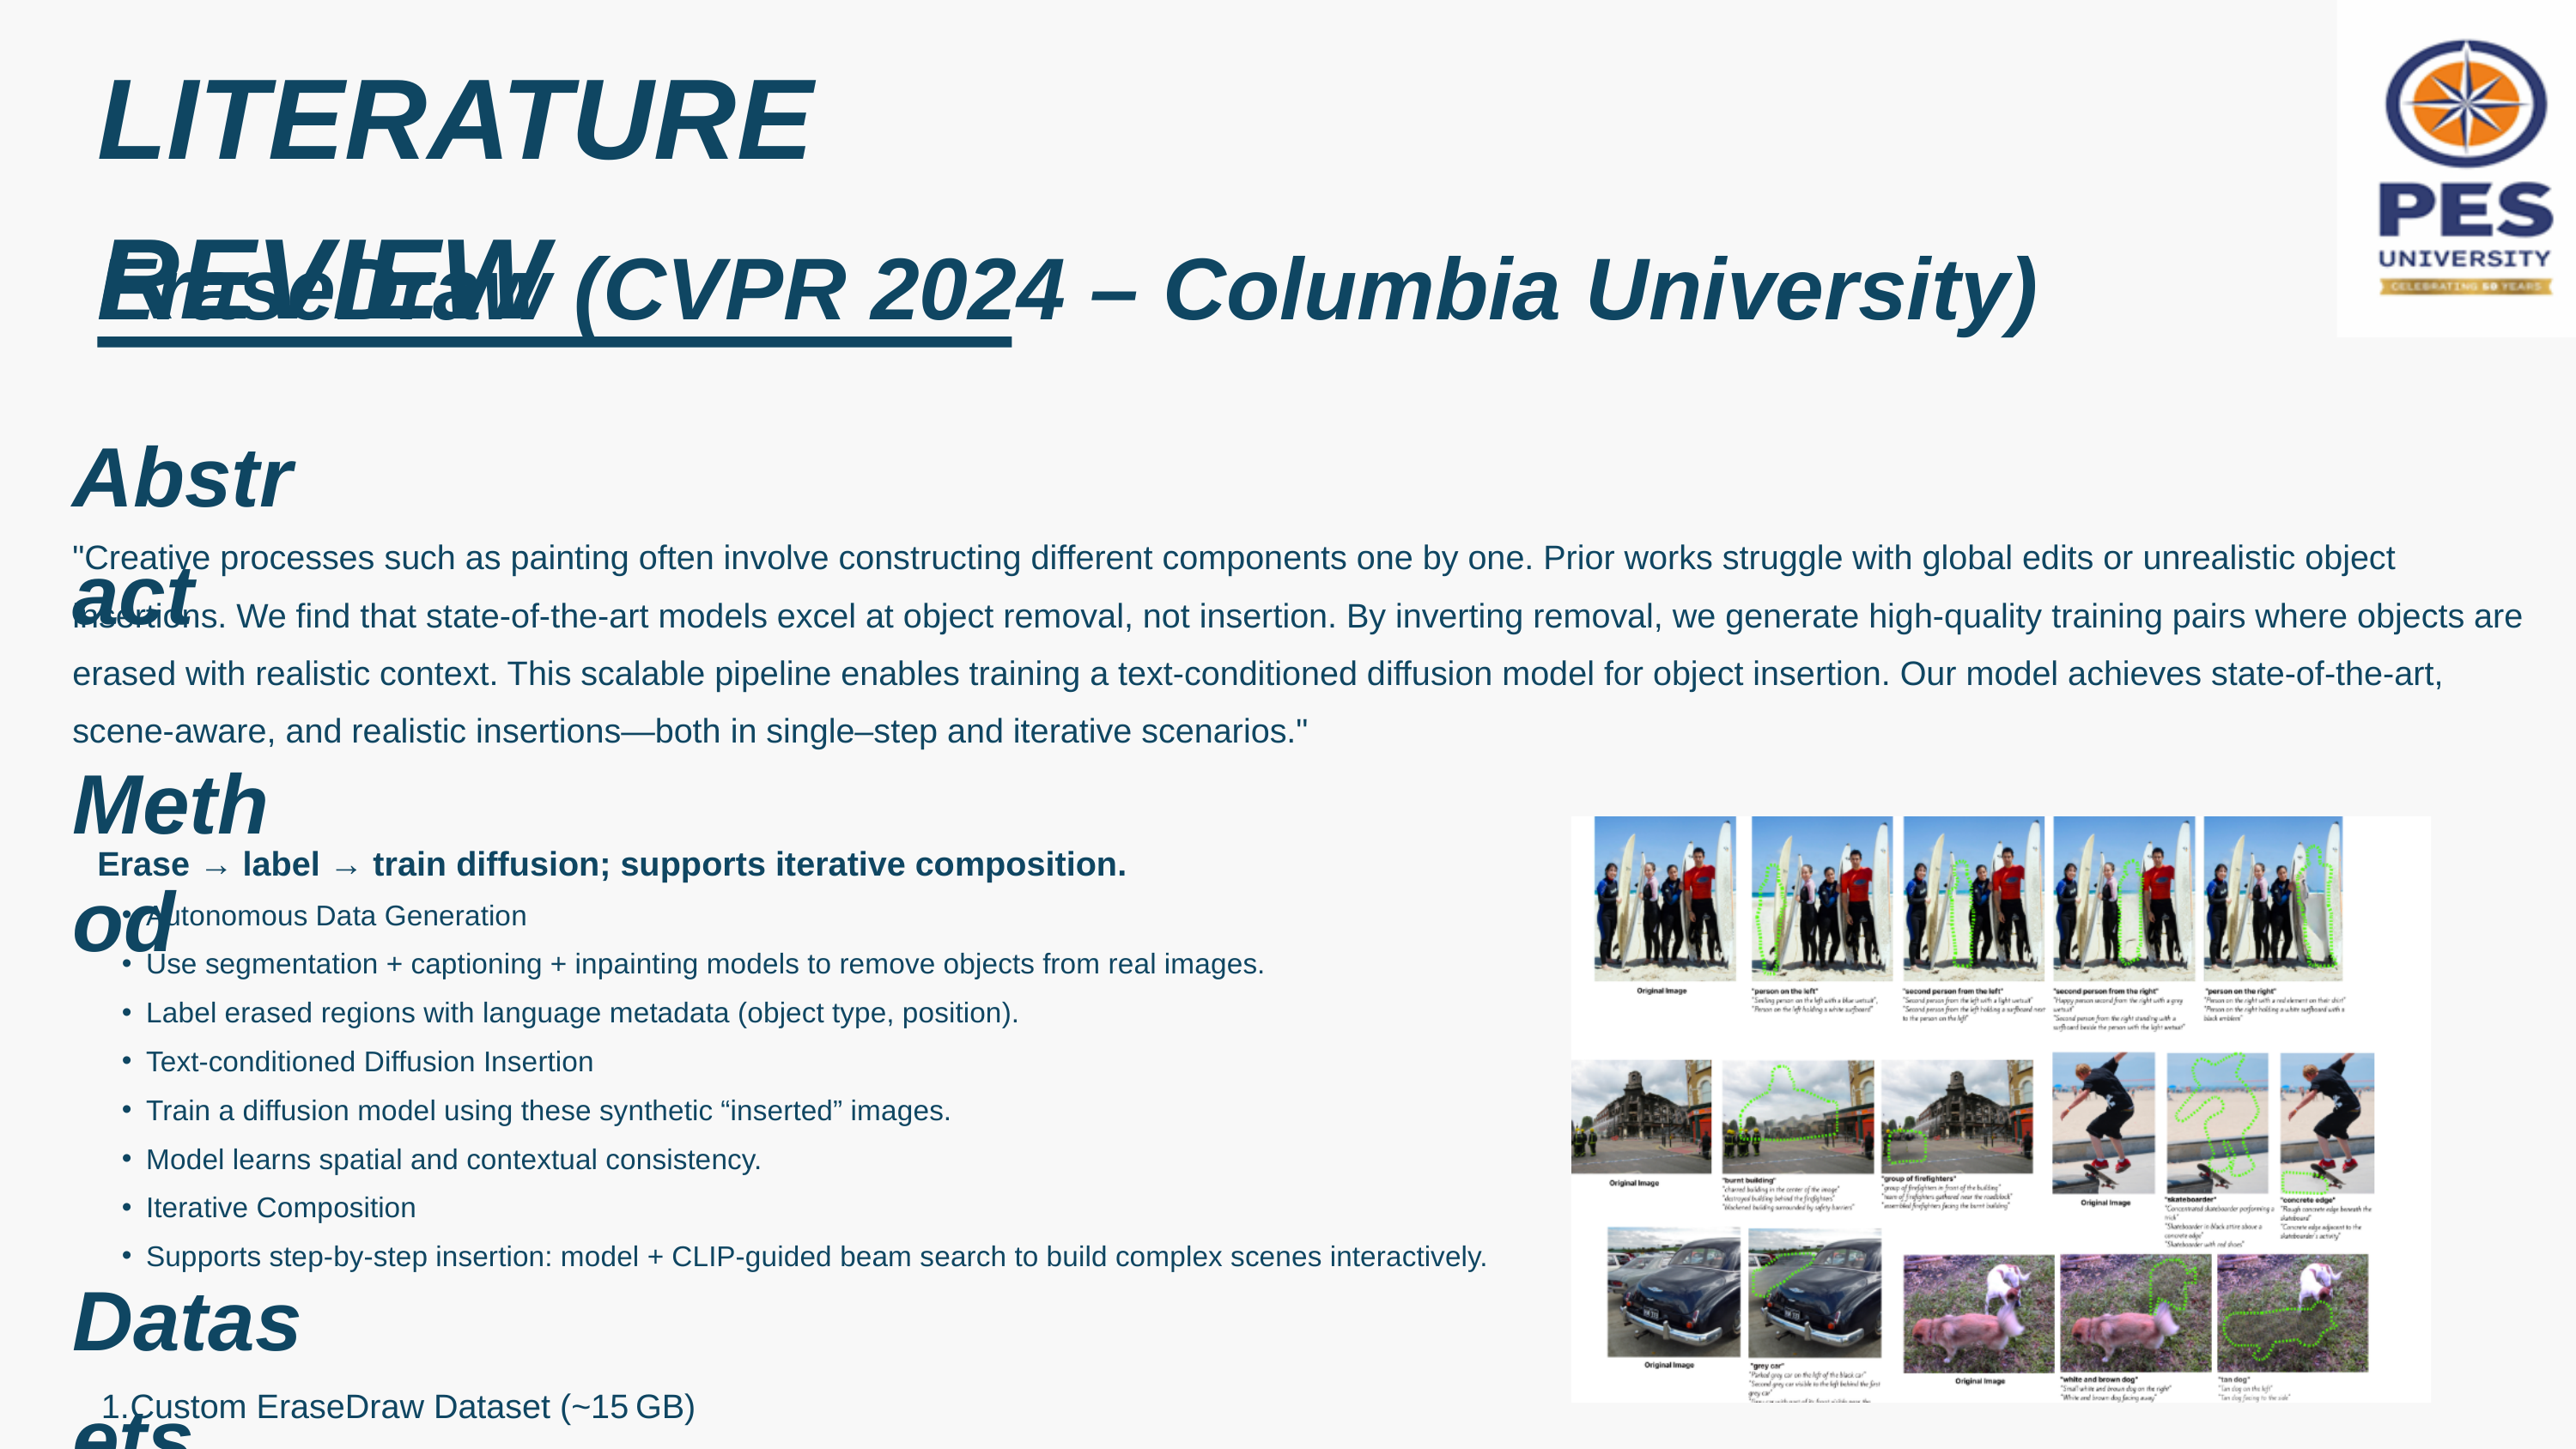

LITERATURE REVIEW
EraseDraw (CVPR 2024 – Columbia University)

Abstract
"Creative processes such as painting often involve constructing different components one by one. Prior works struggle with global edits or unrealistic object insertions. We find that state‑of‑the‑art models excel at object removal, not insertion. By inverting removal, we generate high‑quality training pairs where objects are erased with realistic context. This scalable pipeline enables training a text‑conditioned diffusion model for object insertion. Our model achieves state‑of‑the‑art, scene‑aware, and realistic insertions—both in single–step and iterative scenarios."
Method

Erase → label → train diffusion; supports iterative composition.
Autonomous Data Generation
Use segmentation + captioning + inpainting models to remove objects from real images.
Label erased regions with language metadata (object type, position).
Text‑conditioned Diffusion Insertion
Train a diffusion model using these synthetic “inserted” images.
Model learns spatial and contextual consistency.
Iterative Composition
Supports step-by-step insertion: model + CLIP-guided beam search to build complex scenes interactively.

Datasets
Custom EraseDraw Dataset (~15 GB)